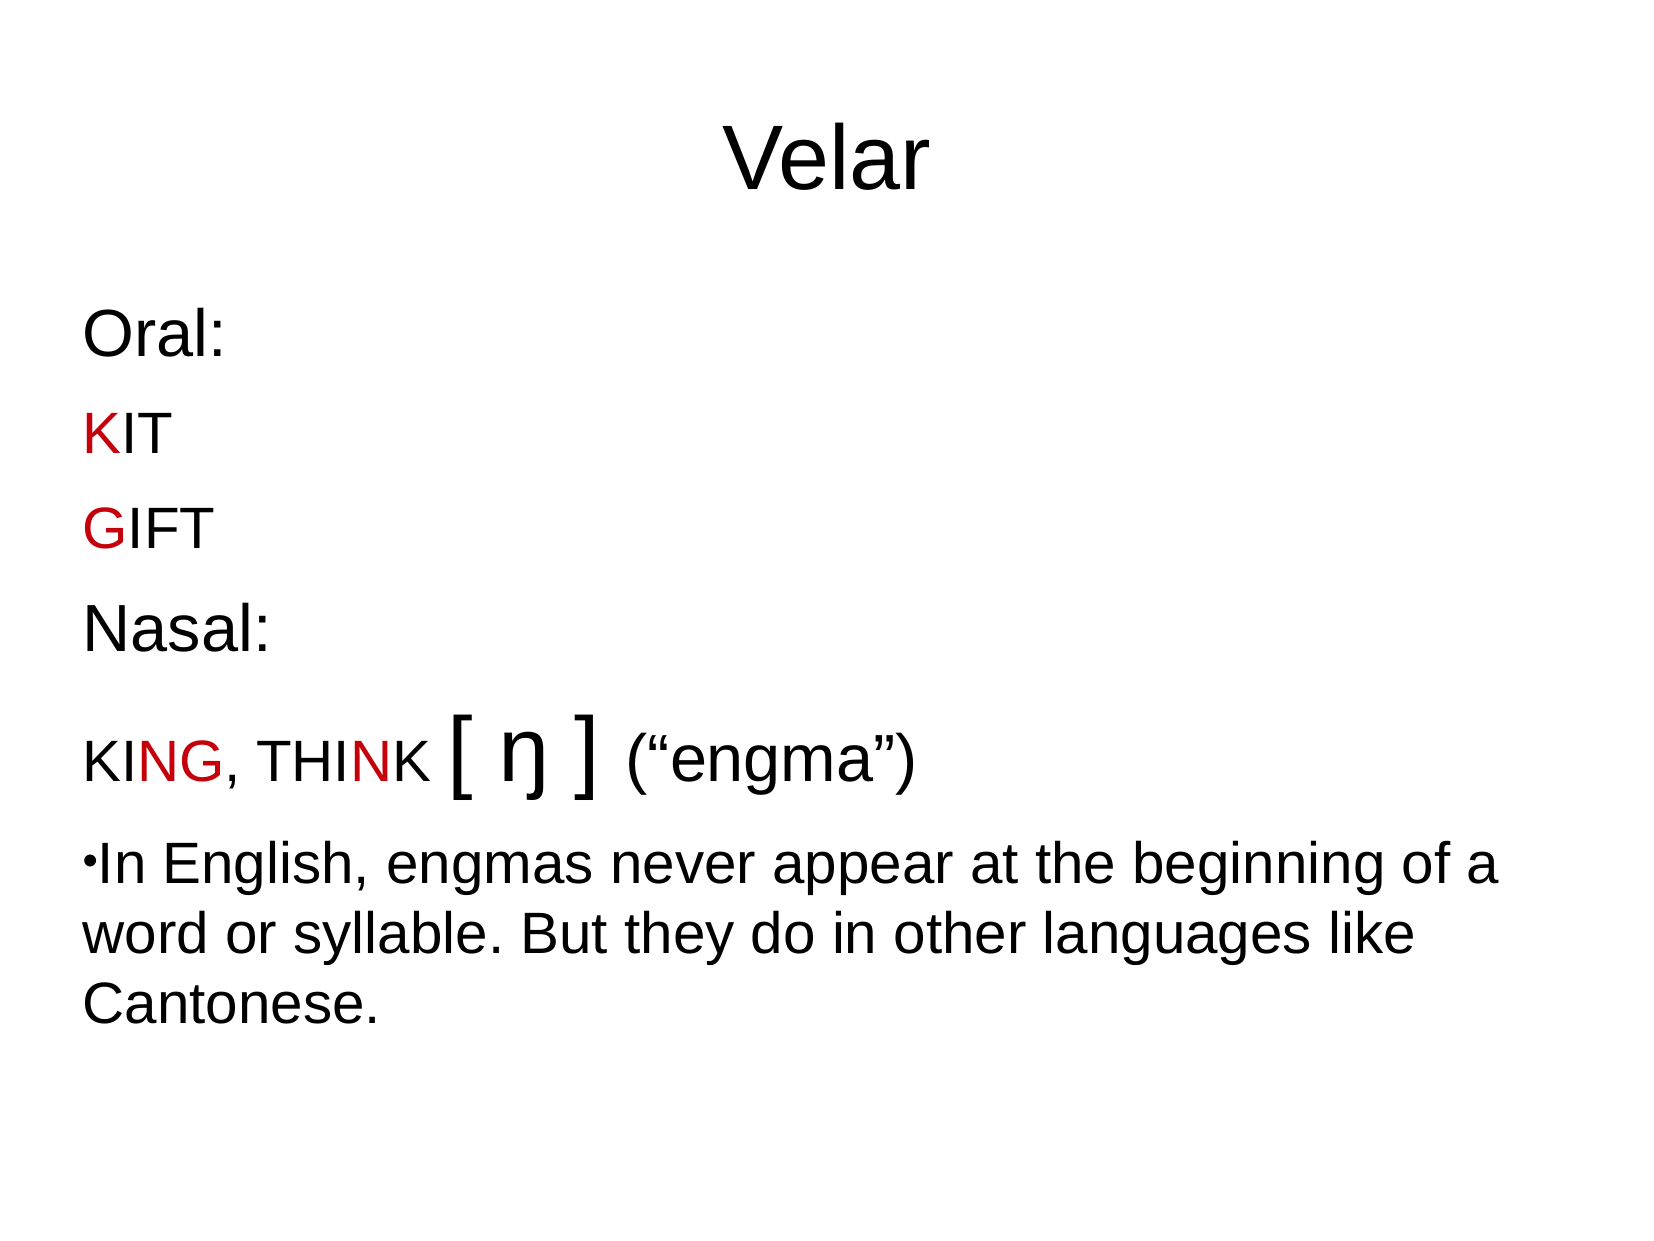

Velar
Oral:
KIT
GIFT
Nasal:
KING, THINK [ ŋ ] (“engma”)
In English, engmas never appear at the beginning of a word or syllable. But they do in other languages like Cantonese.